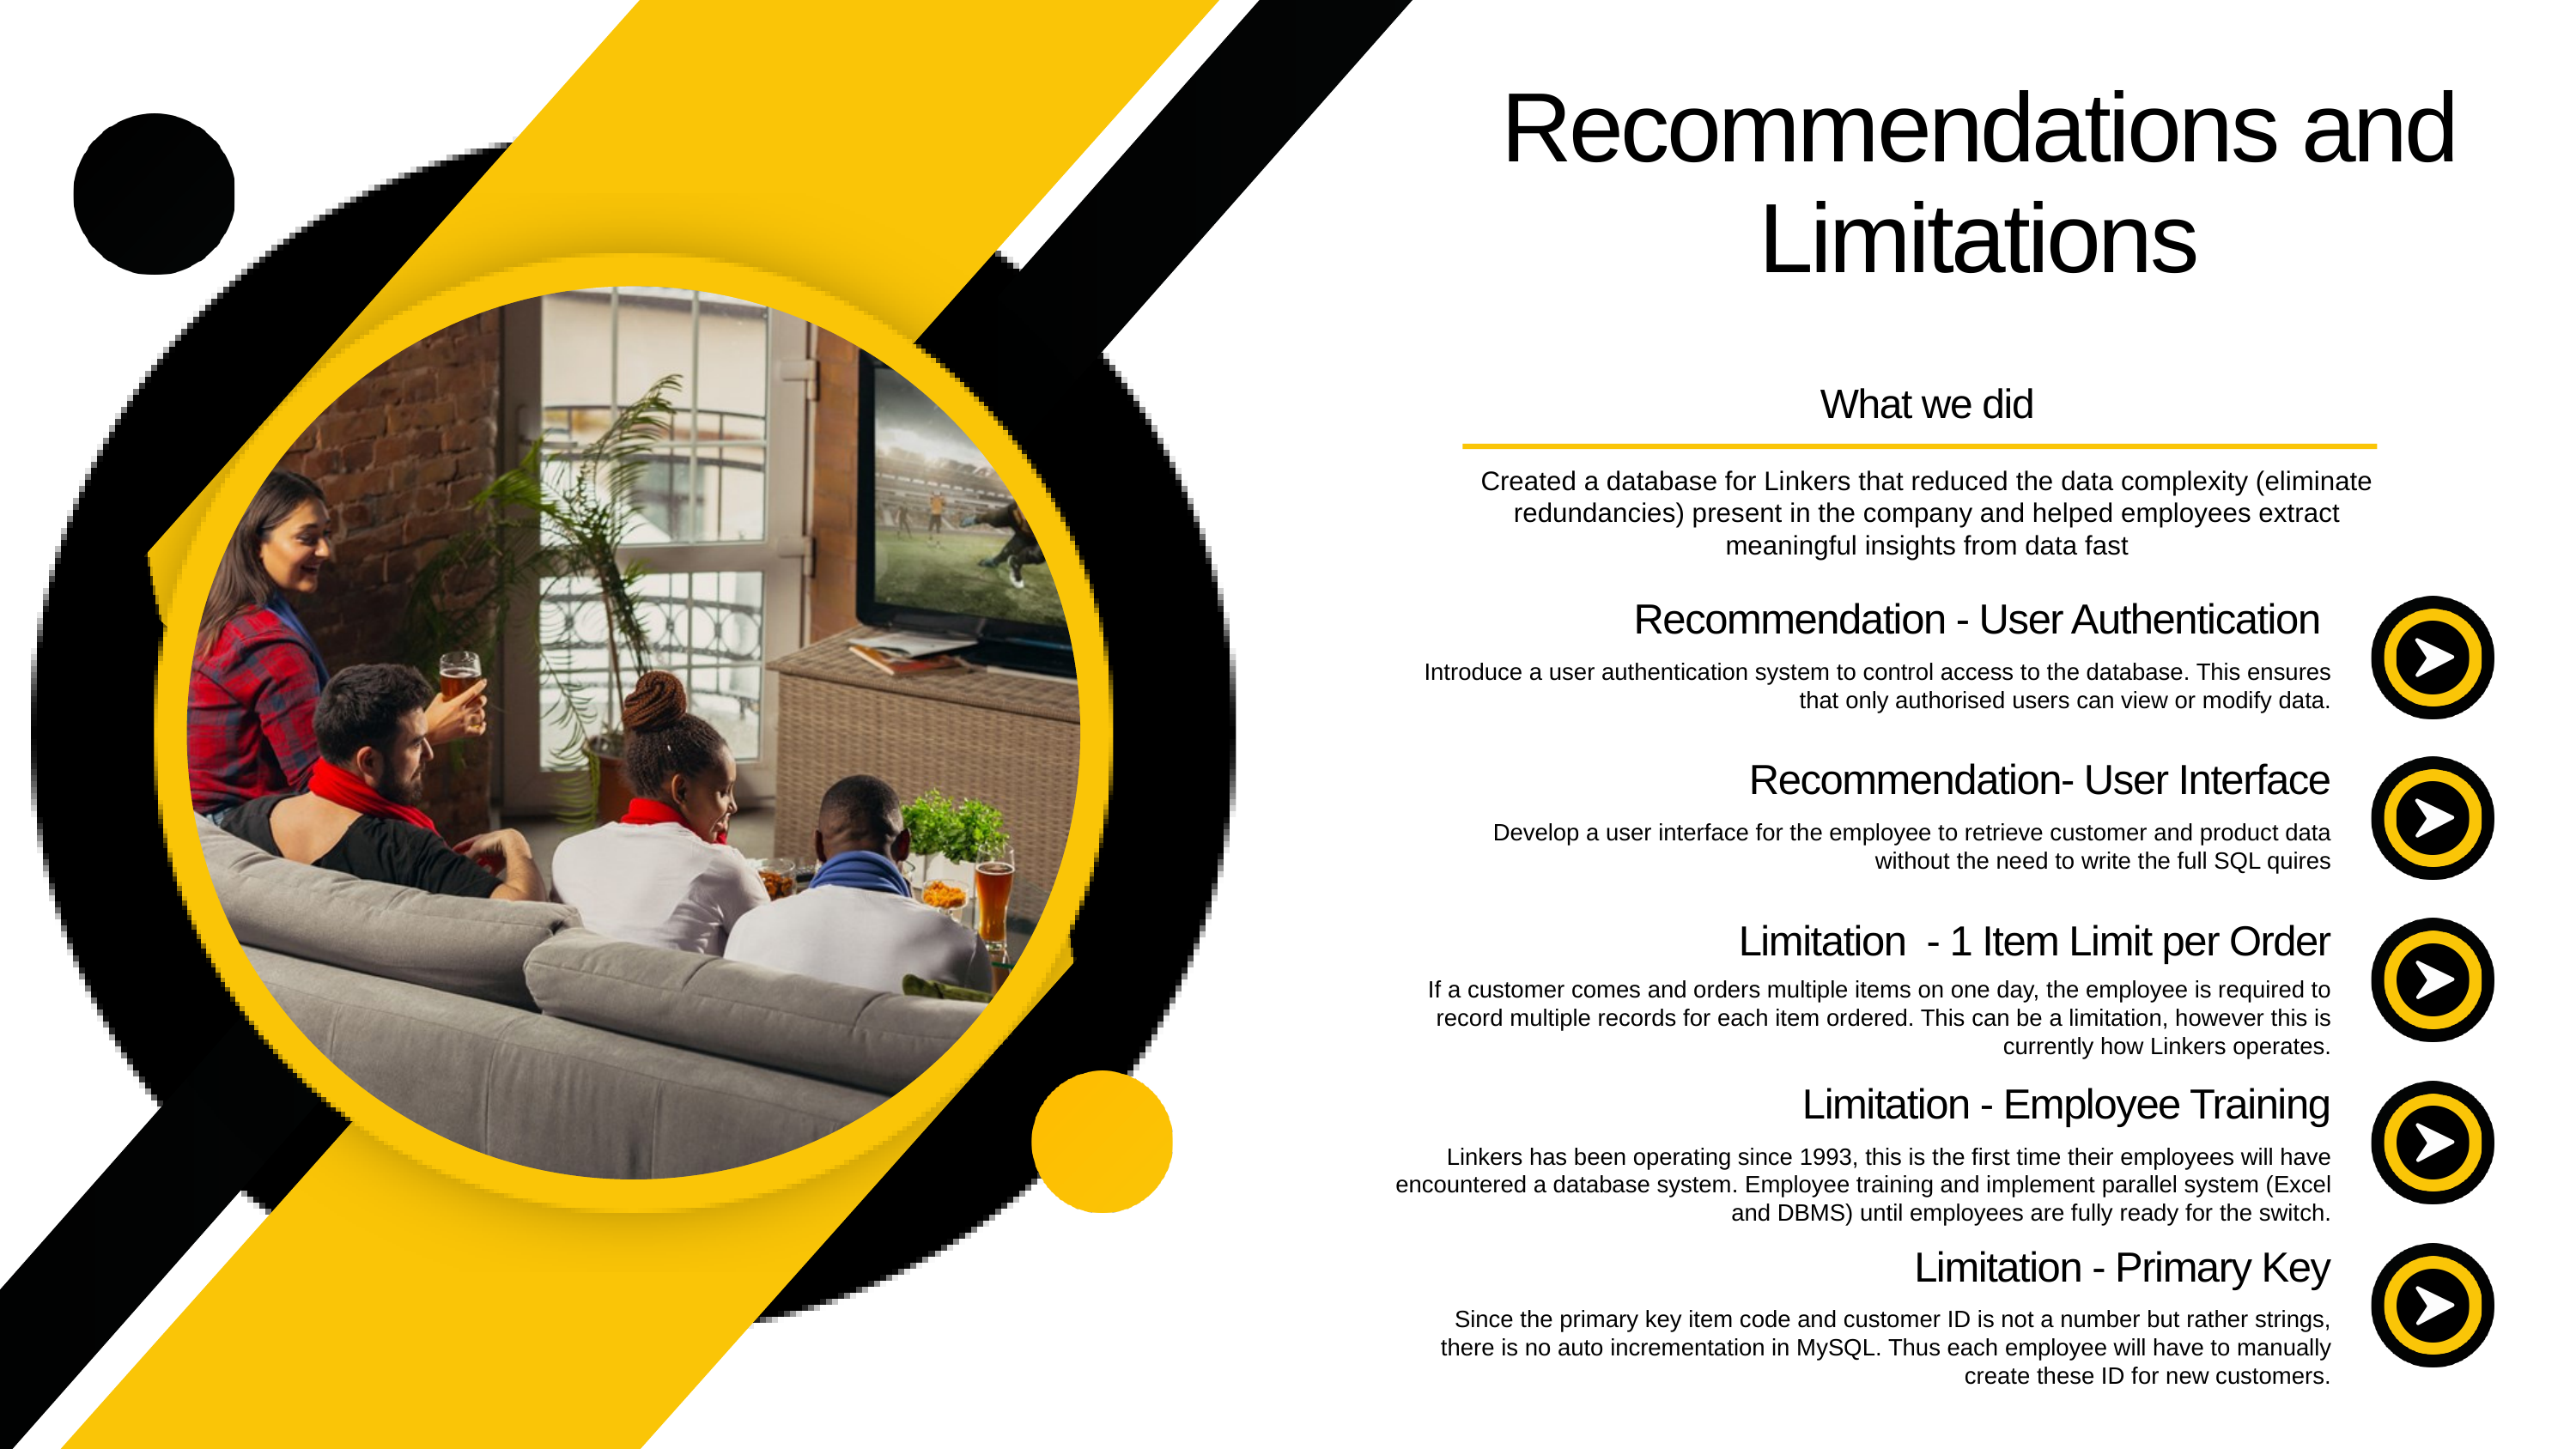

Recommendations and Limitations

What we did

Created a database for Linkers that reduced the data complexity (eliminate redundancies) present in the company and helped employees extract meaningful insights from data fast
Recommendation - User Authentication

Introduce a user authentication system to control access to the database. This ensures that only authorised users can view or modify data.
Recommendation- User Interface

Develop a user interface for the employee to retrieve customer and product data without the need to write the full SQL quires
Limitation  - 1 Item Limit per Order

If a customer comes and orders multiple items on one day, the employee is required to record multiple records for each item ordered. This can be a limitation, however this is currently how Linkers operates.
Limitation - Employee Training

Linkers has been operating since 1993, this is the first time their employees will have encountered a database system. Employee training and implement parallel system (Excel and DBMS) until employees are fully ready for the switch.
Limitation - Primary Key

Since the primary key item code and customer ID is not a number but rather strings, there is no auto incrementation in MySQL. Thus each employee will have to manually create these ID for new customers.